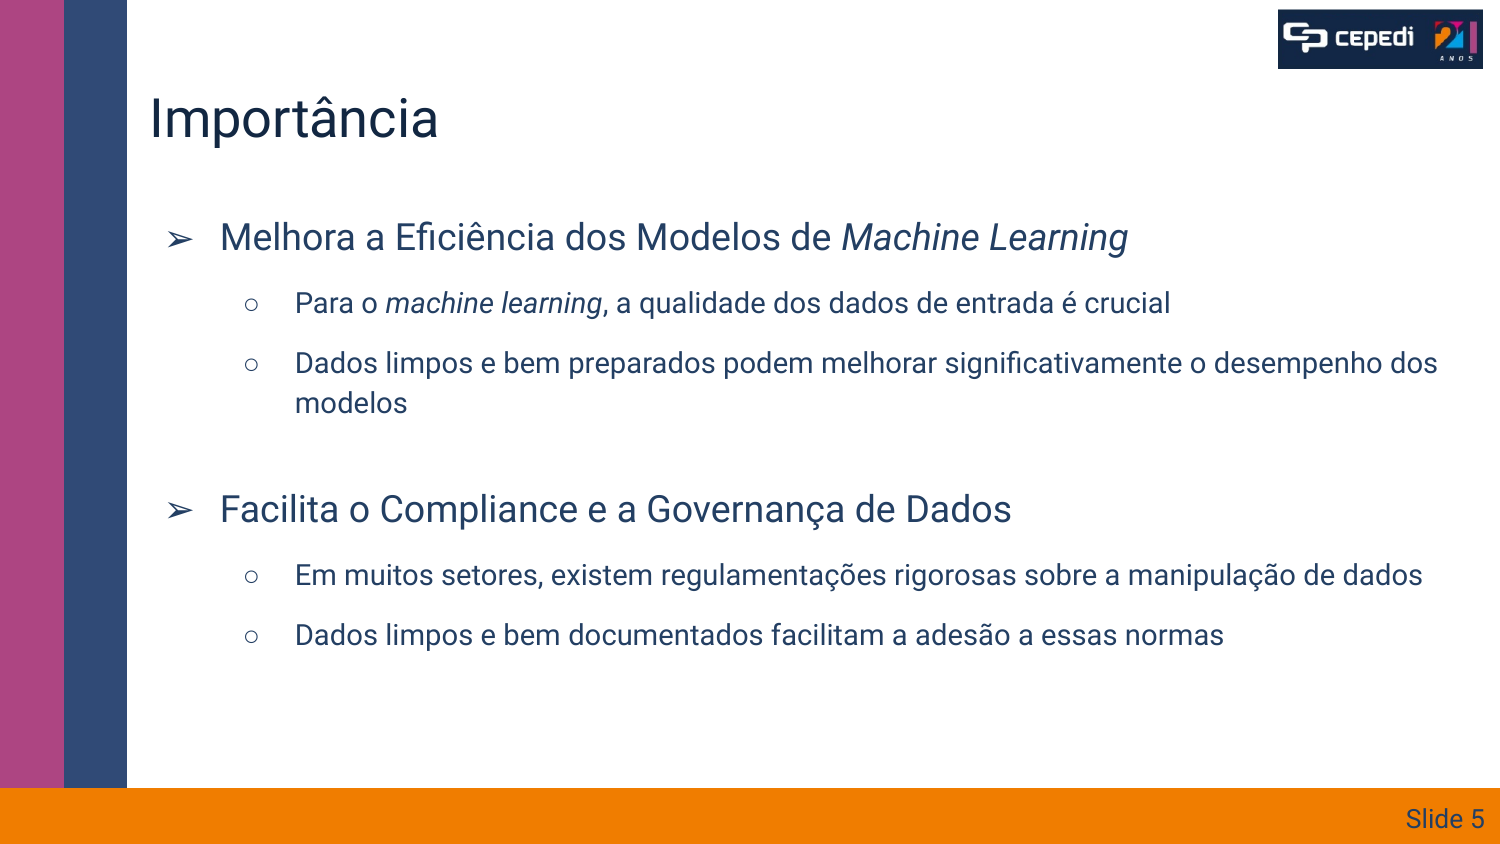

# Importância
Melhora a Eficiência dos Modelos de Machine Learning
Para o machine learning, a qualidade dos dados de entrada é crucial
Dados limpos e bem preparados podem melhorar significativamente o desempenho dos modelos
Facilita o Compliance e a Governança de Dados
Em muitos setores, existem regulamentações rigorosas sobre a manipulação de dados
Dados limpos e bem documentados facilitam a adesão a essas normas

Slide 5